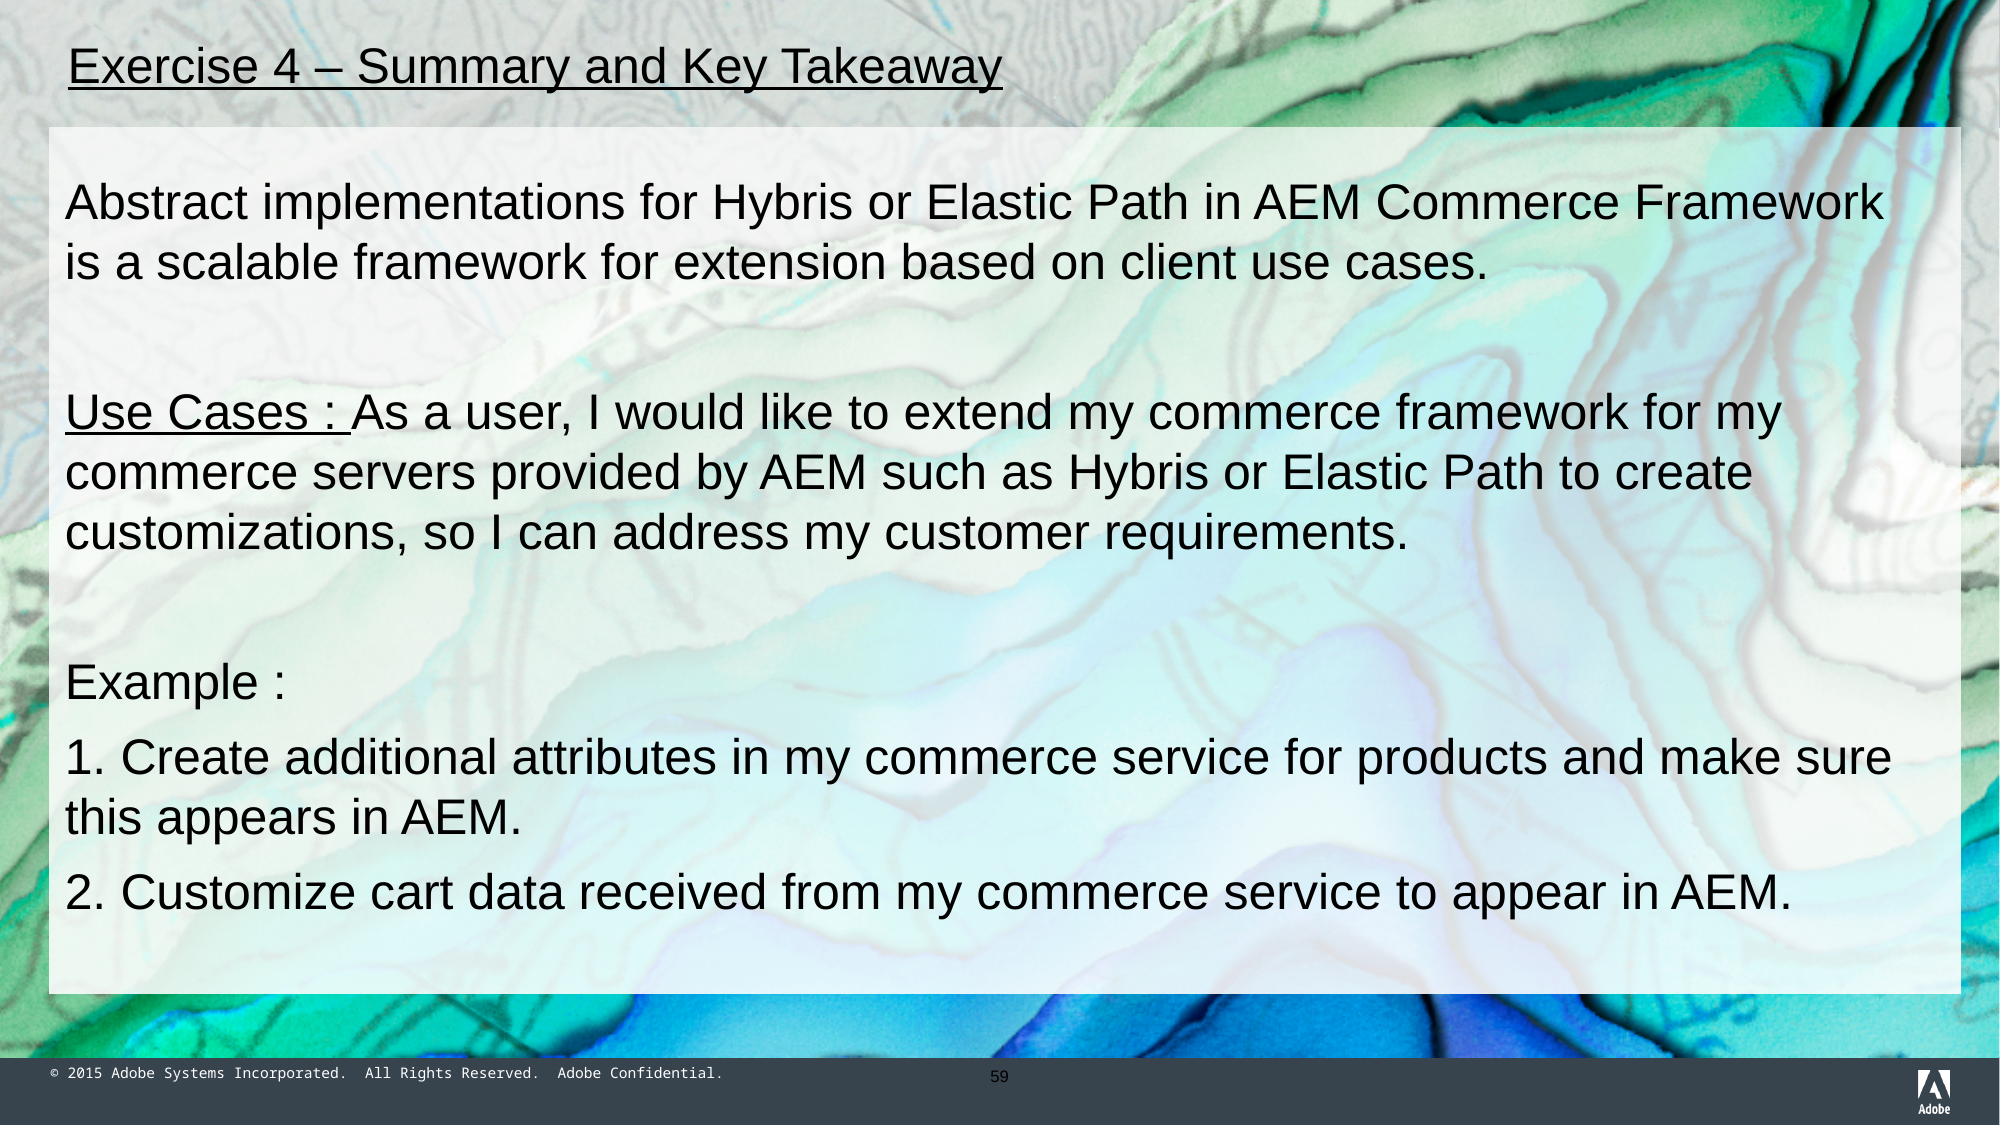

# Exercise 4 – Summary and Key Takeaway

Abstract implementations for Hybris or Elastic Path in AEM Commerce Framework is a scalable framework for extension based on client use cases.

Use Cases : As a user, I would like to extend my commerce framework for my commerce servers provided by AEM such as Hybris or Elastic Path to create customizations, so I can address my customer requirements.

Example :
1. Create additional attributes in my commerce service for products and make sure this appears in AEM.
2. Customize cart data received from my commerce service to appear in AEM.
59